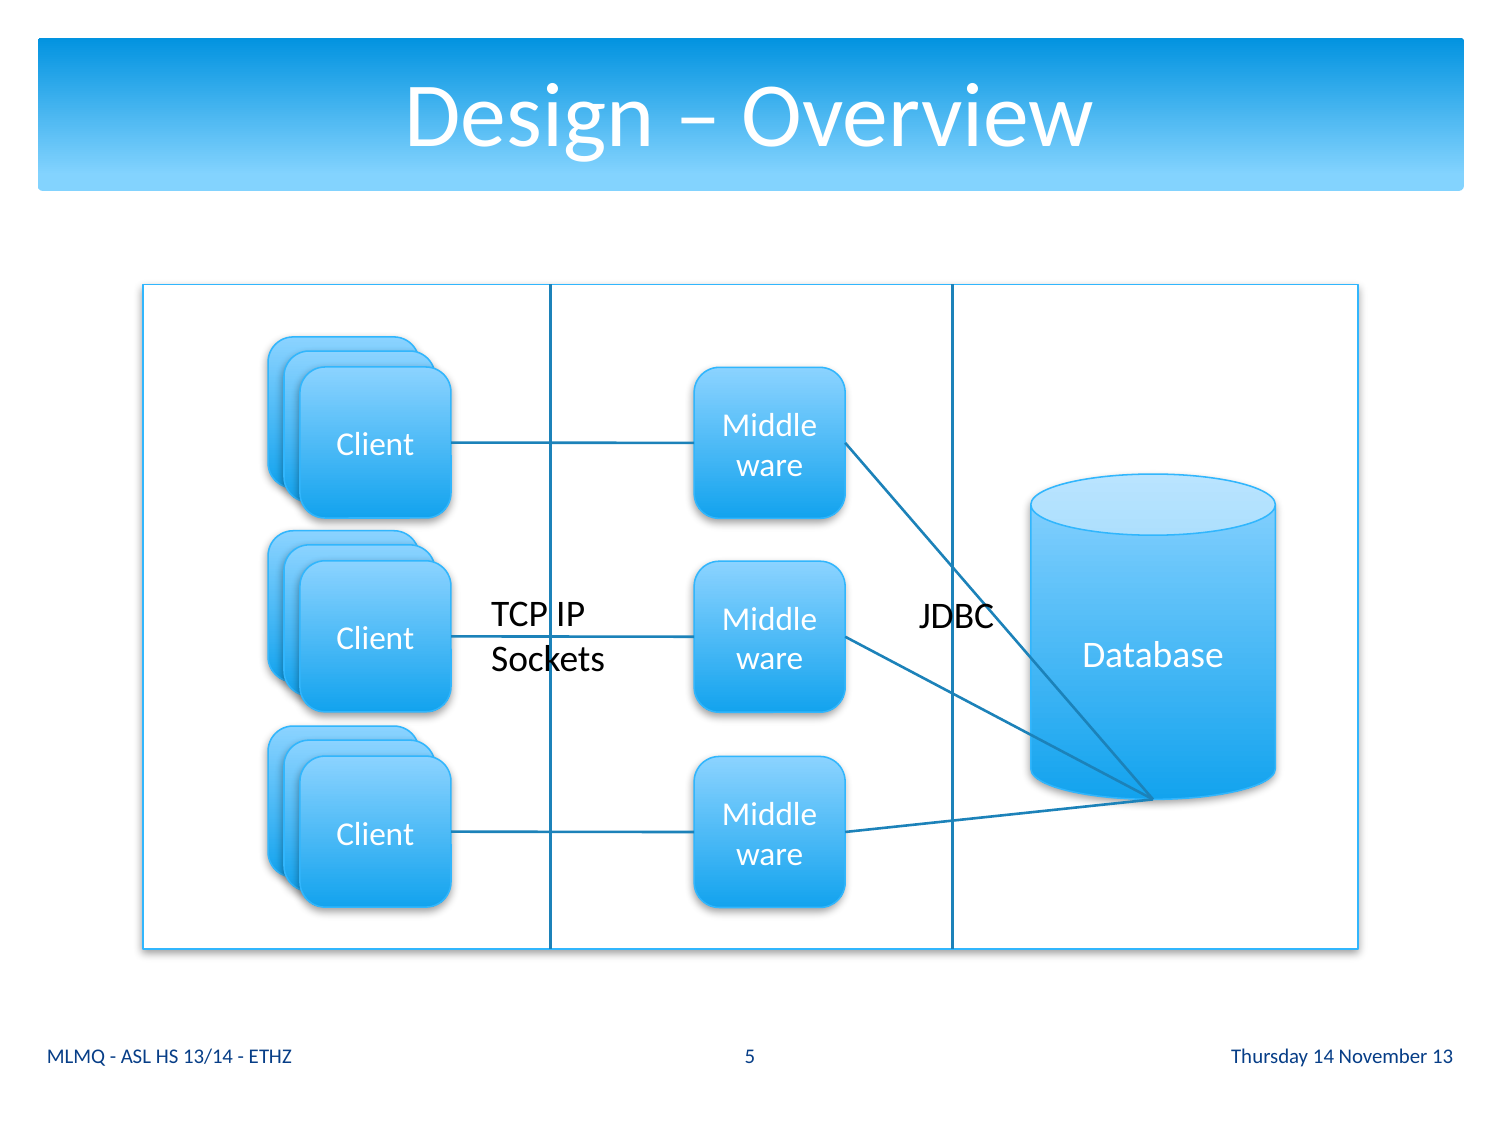

# Design – Overview

Client
Client
Client
Middleware
Database
Client
Client
Client
Middleware
Client
Client
Client
Middleware
TCP IP Sockets
JDBC
5
MLMQ - ASL HS 13/14 - ETHZ
Thursday 14 November 13